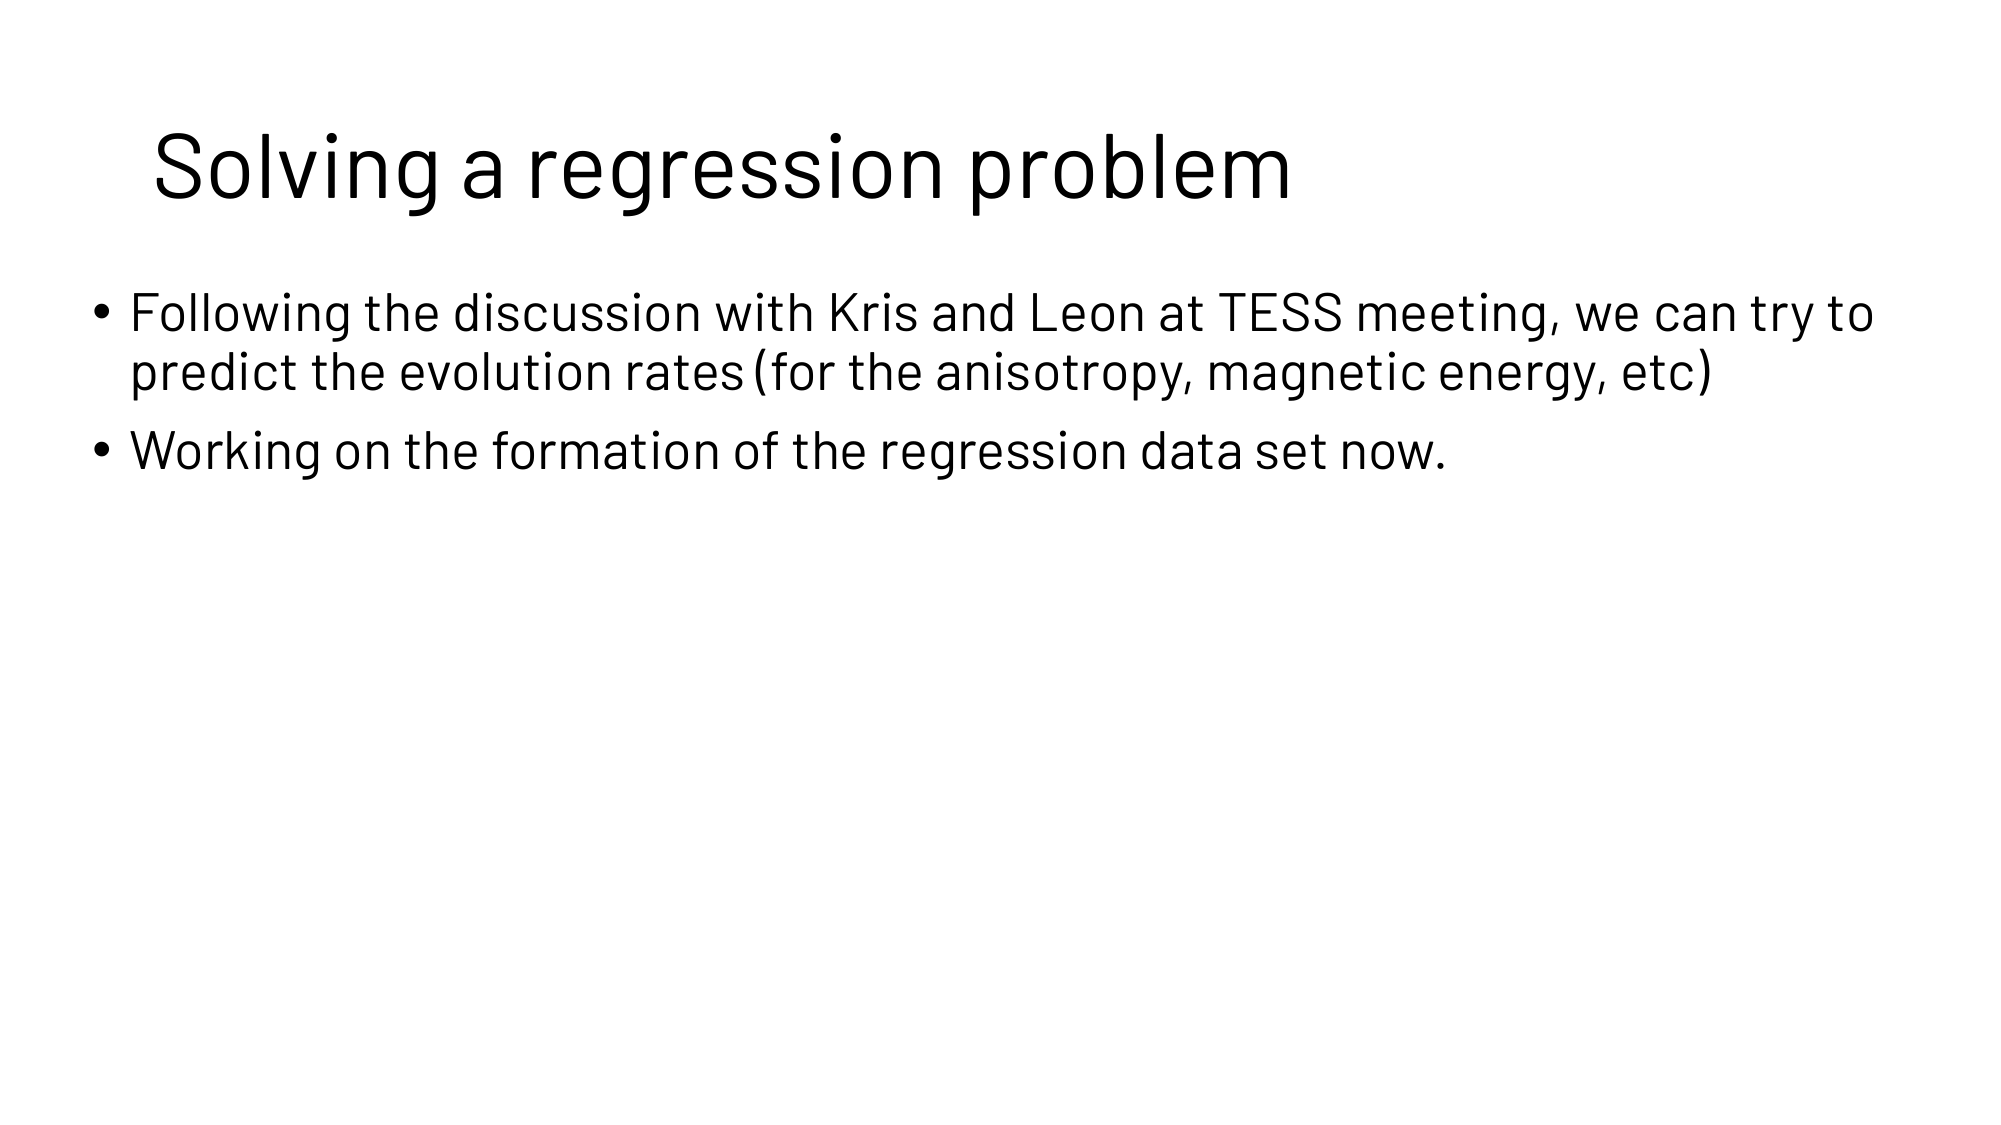

# Solving a regression problem
Following the discussion with Kris and Leon at TESS meeting, we can try to predict the evolution rates (for the anisotropy, magnetic energy, etc)
Working on the formation of the regression data set now.